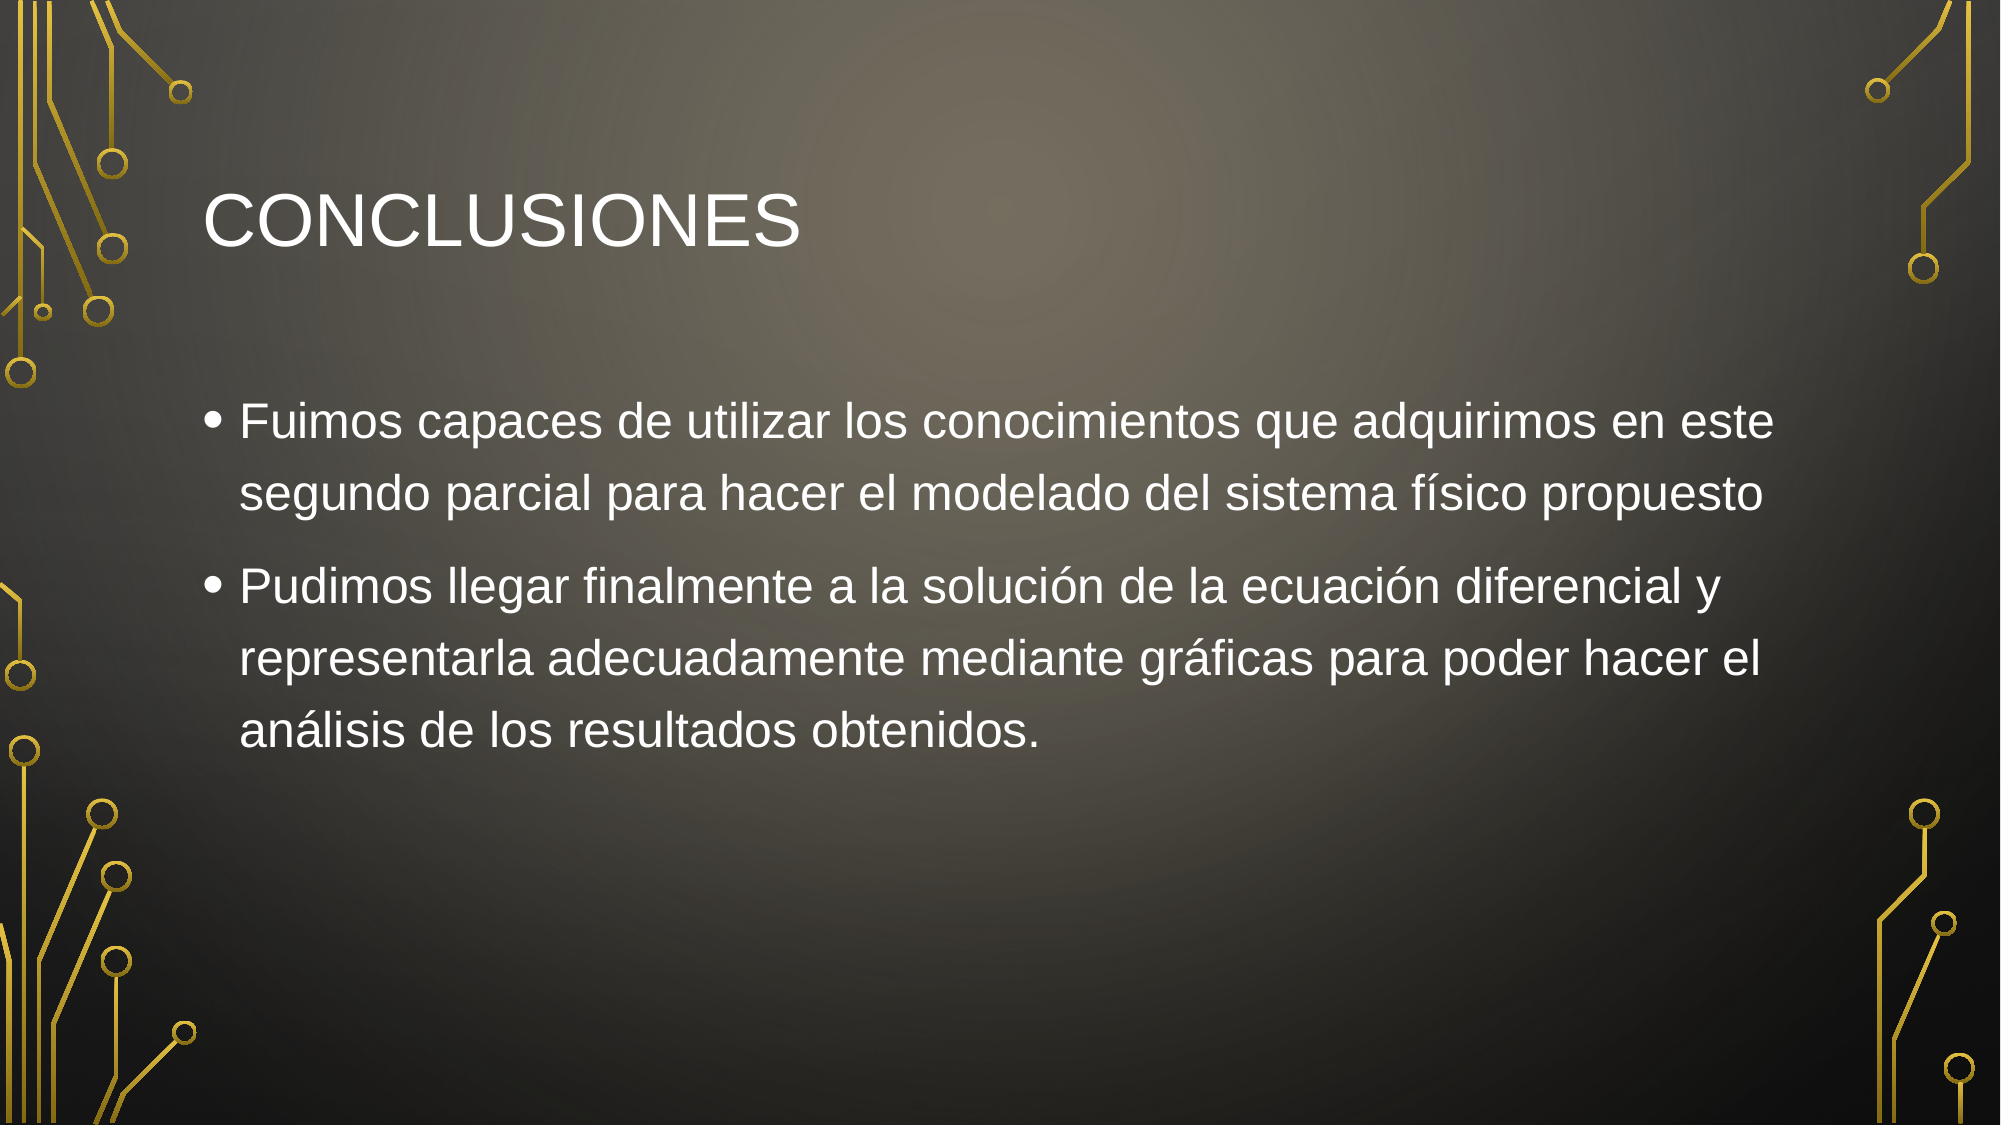

# Conclusiones
Fuimos capaces de utilizar los conocimientos que adquirimos en este segundo parcial para hacer el modelado del sistema físico propuesto
Pudimos llegar finalmente a la solución de la ecuación diferencial y representarla adecuadamente mediante gráficas para poder hacer el análisis de los resultados obtenidos.